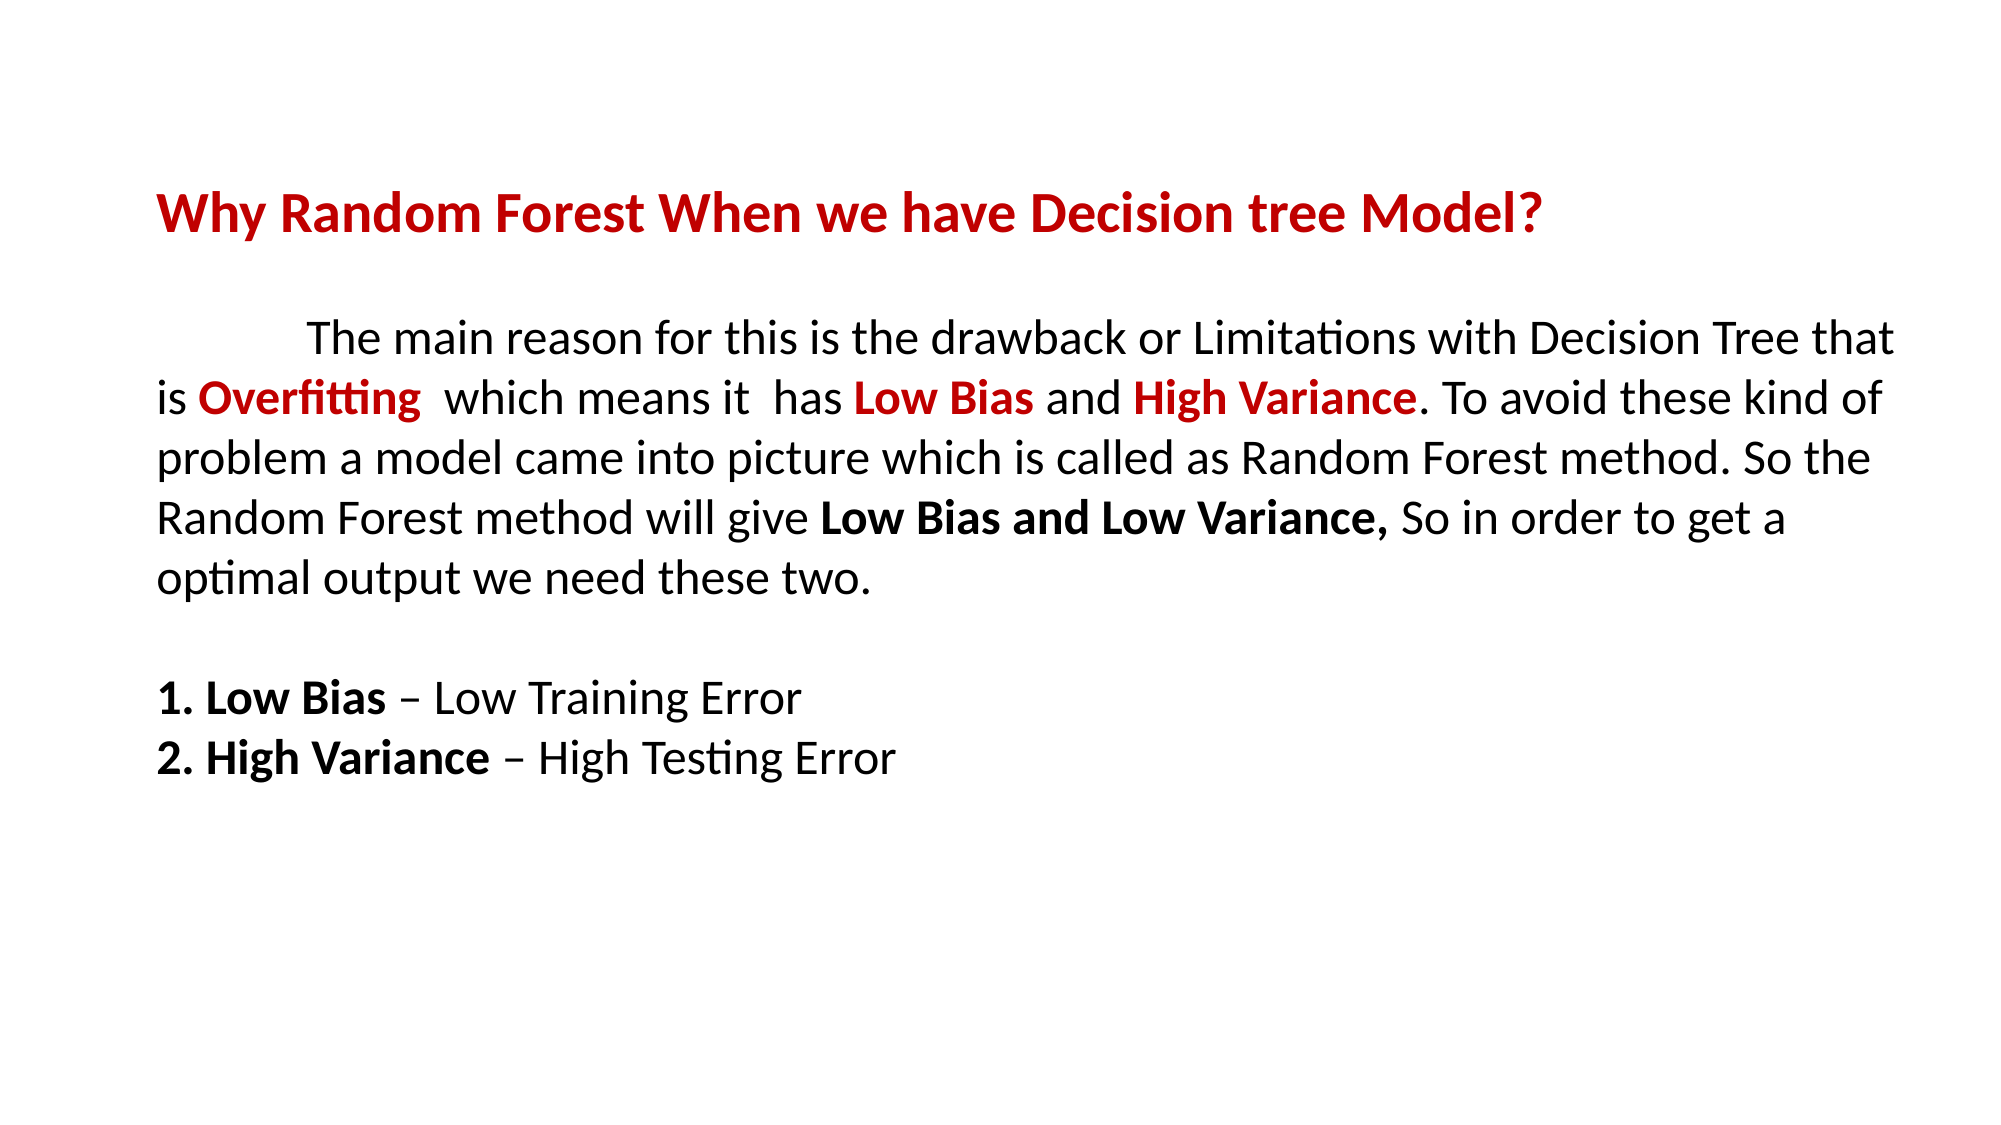

Why Random Forest When we have Decision tree Model?

	The main reason for this is the drawback or Limitations with Decision Tree that is Overfitting  which means it  has Low Bias and High Variance. To avoid these kind of problem a model came into picture which is called as Random Forest method. So the Random Forest method will give Low Bias and Low Variance, So in order to get a optimal output we need these two.

1. Low Bias – Low Training Error
2. High Variance – High Testing Error